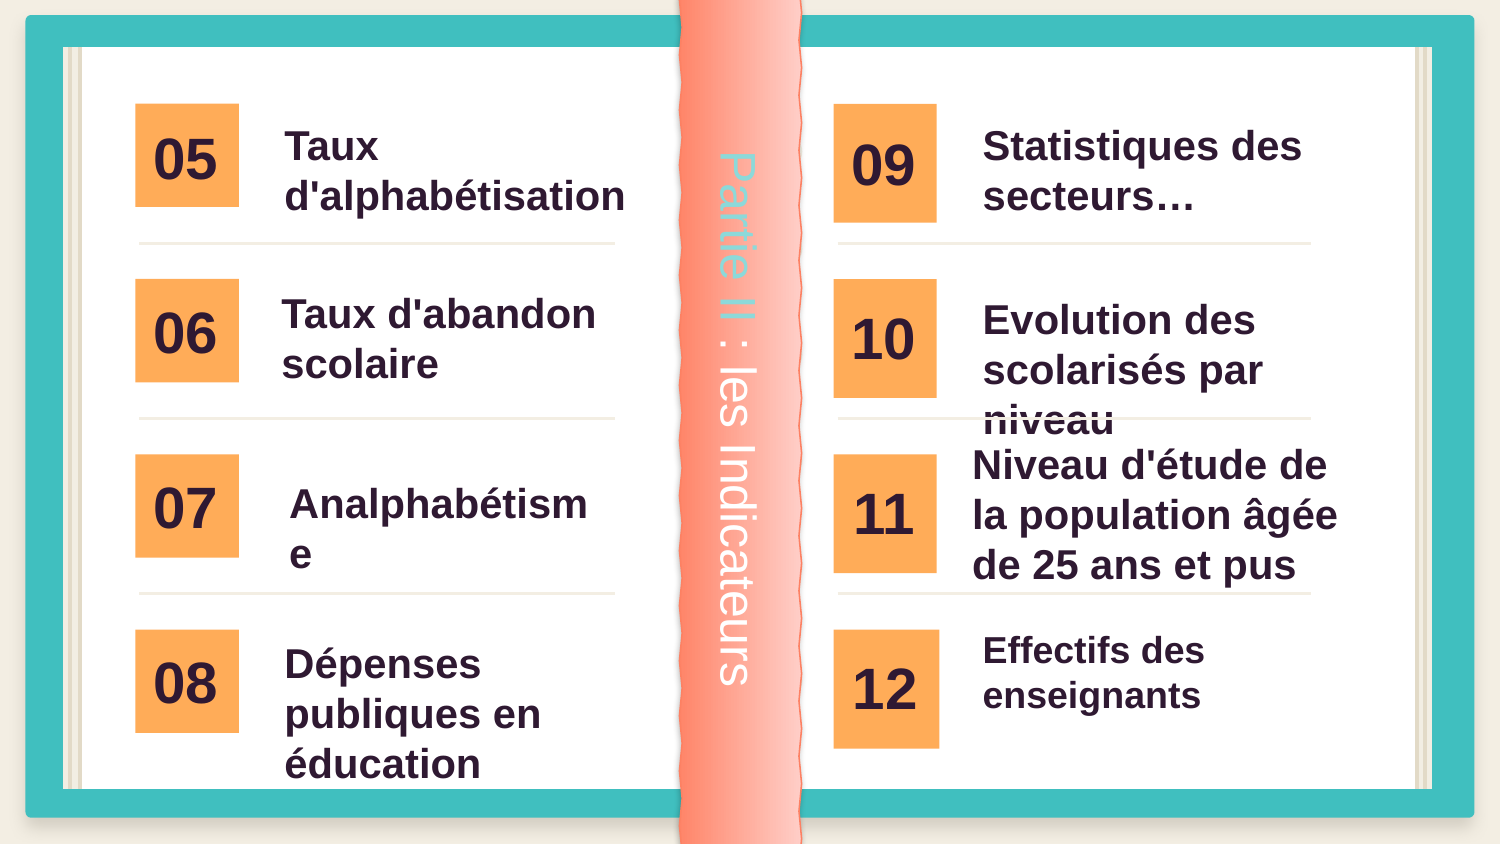

Statistiques des secteurs…

Taux d'alphabétisation
09
05
Taux d'abandon scolaire
Evolution des scolarisés par niveau

10
06
Partie II : les Indicateurs
Niveau d'étude de la population âgée de 25 ans et pus

Analphabétisme
11
07
Effectifs des enseignants
Dépenses publiques en éducation

08
12